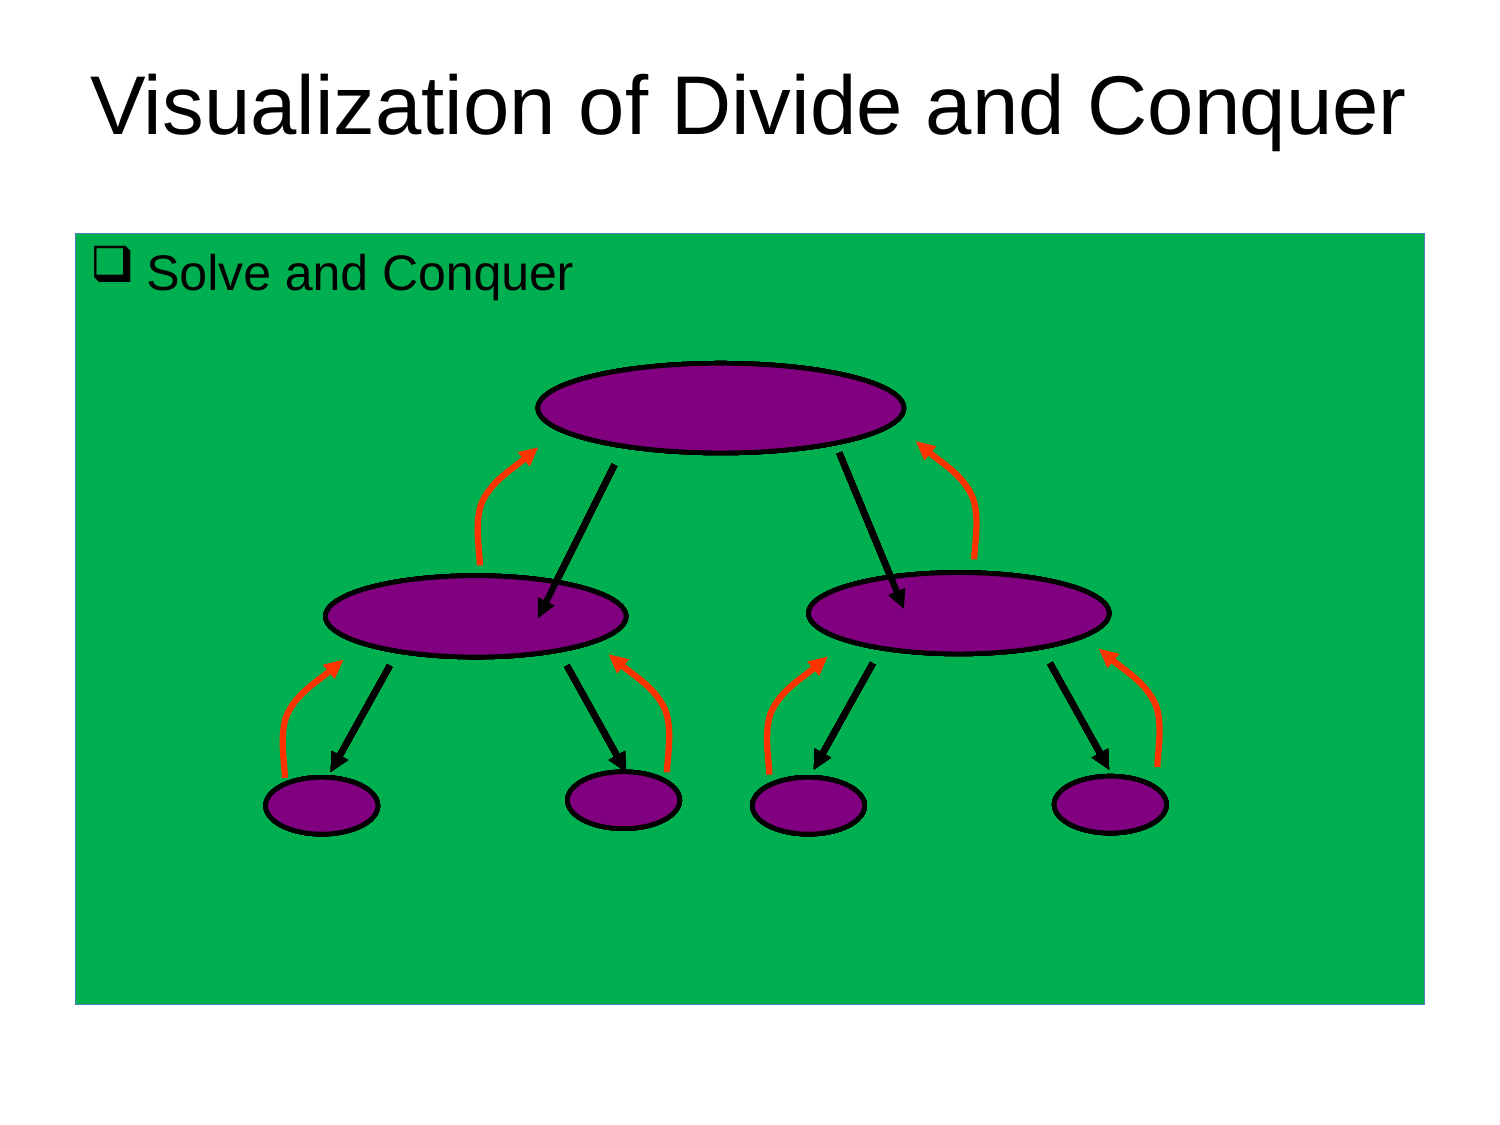

# Visualization of Divide and Conquer
Solve and Conquer